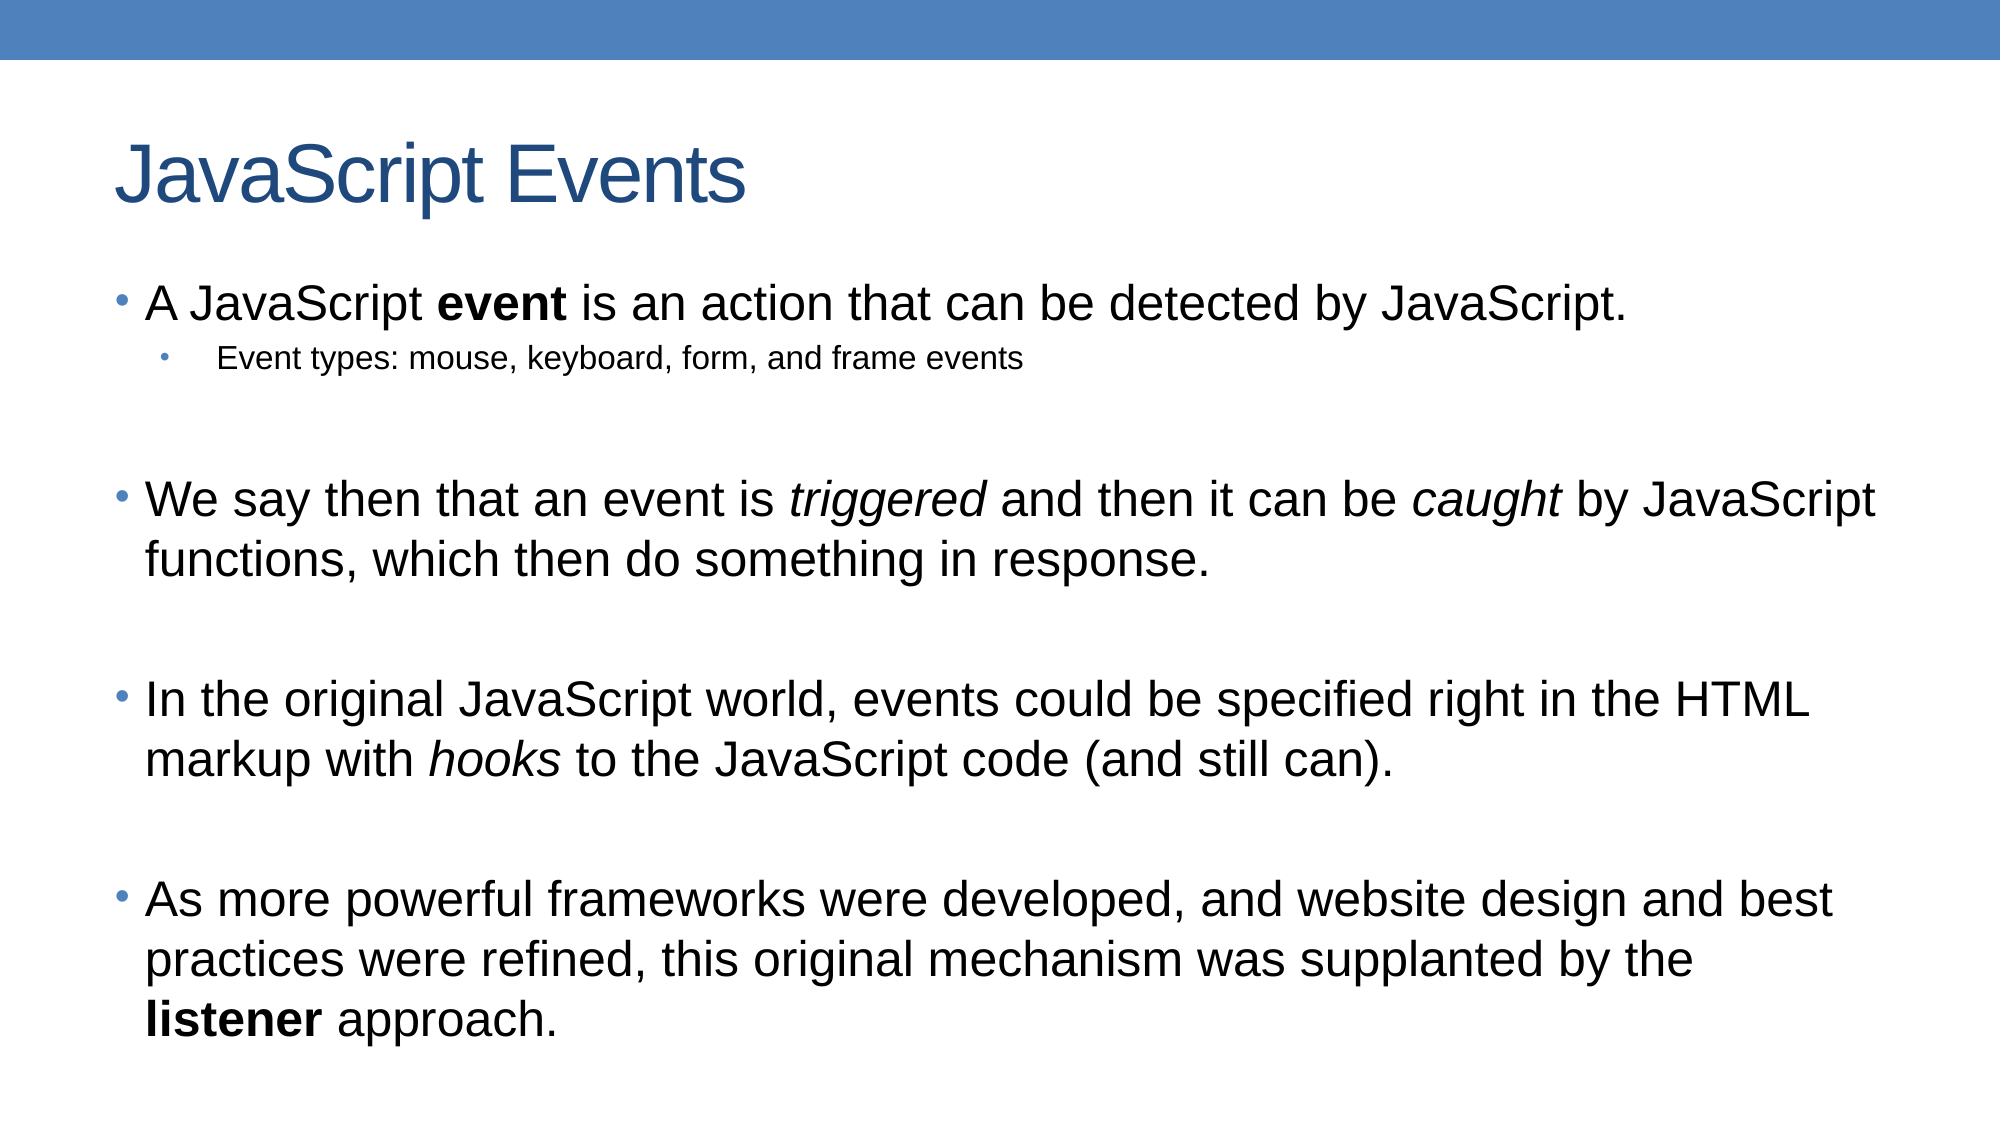

# JavaScript Events
A JavaScript event is an action that can be detected by JavaScript.
Event types: mouse, keyboard, form, and frame events

We say then that an event is triggered and then it can be caught by JavaScript functions, which then do something in response.

In the original JavaScript world, events could be specified right in the HTML markup with hooks to the JavaScript code (and still can).

As more powerful frameworks were developed, and website design and best practices were refined, this original mechanism was supplanted by the listener approach.